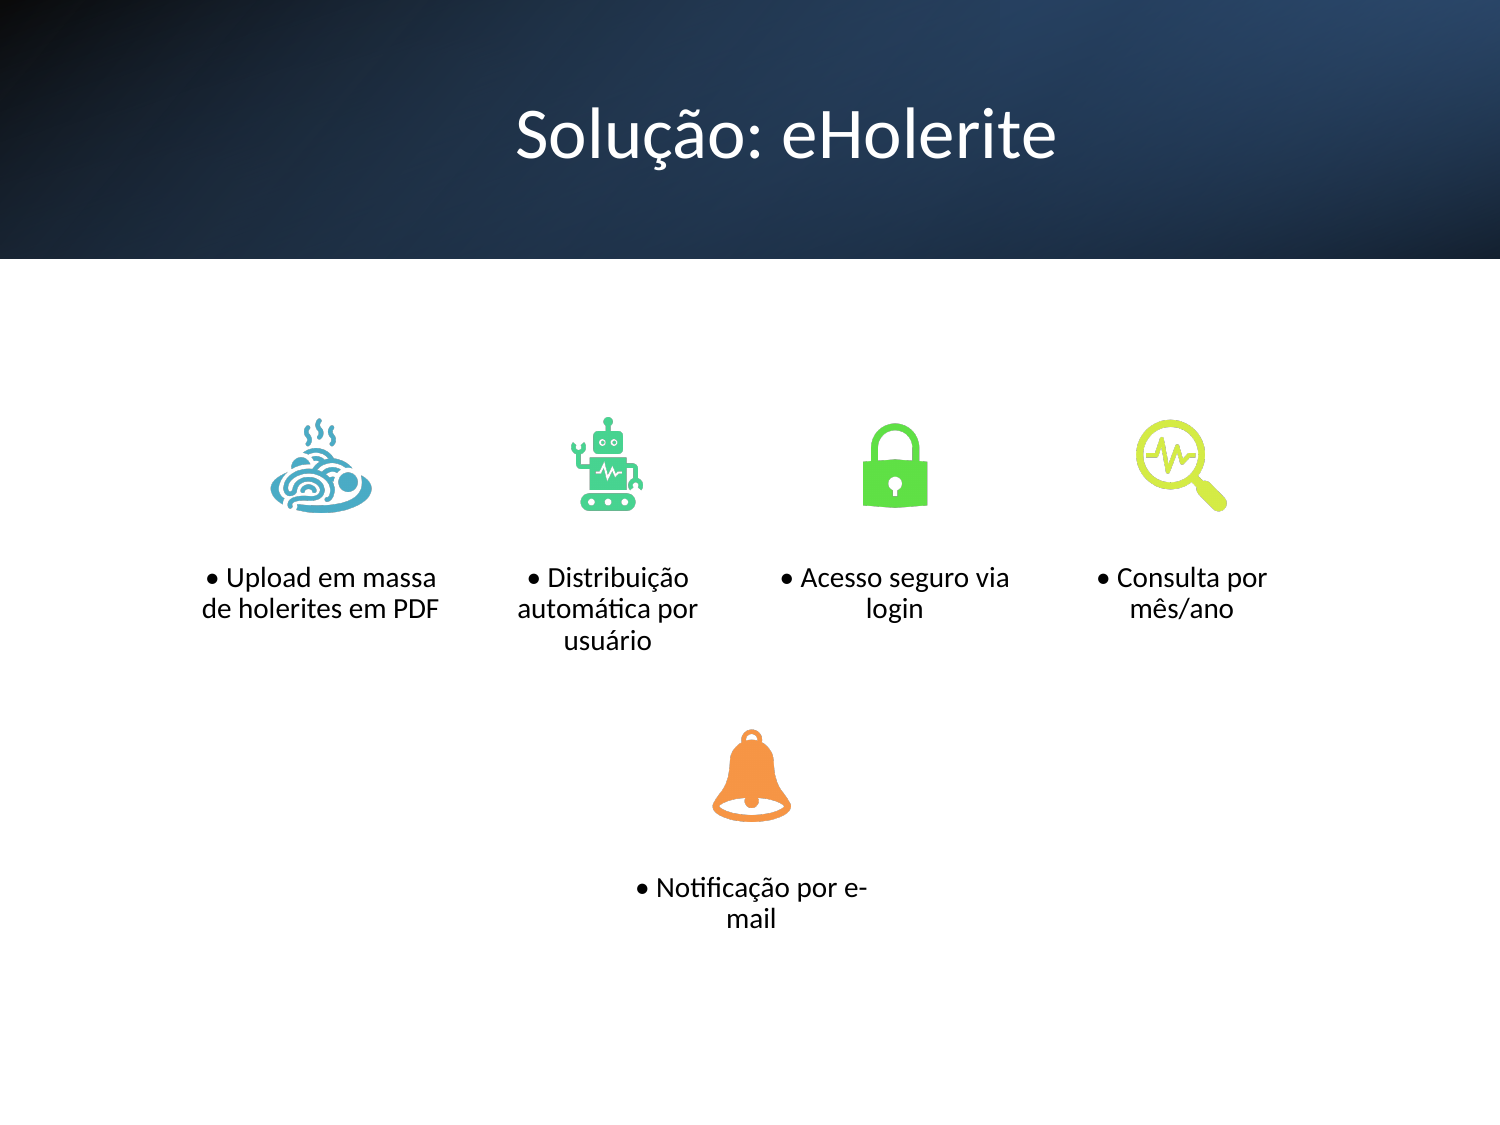

# Solução: eHolerite
• Upload em massa de holerites em PDF
• Distribuição automática por usuário
• Acesso seguro via login
• Consulta por mês/ano
• Notificação por e-mail